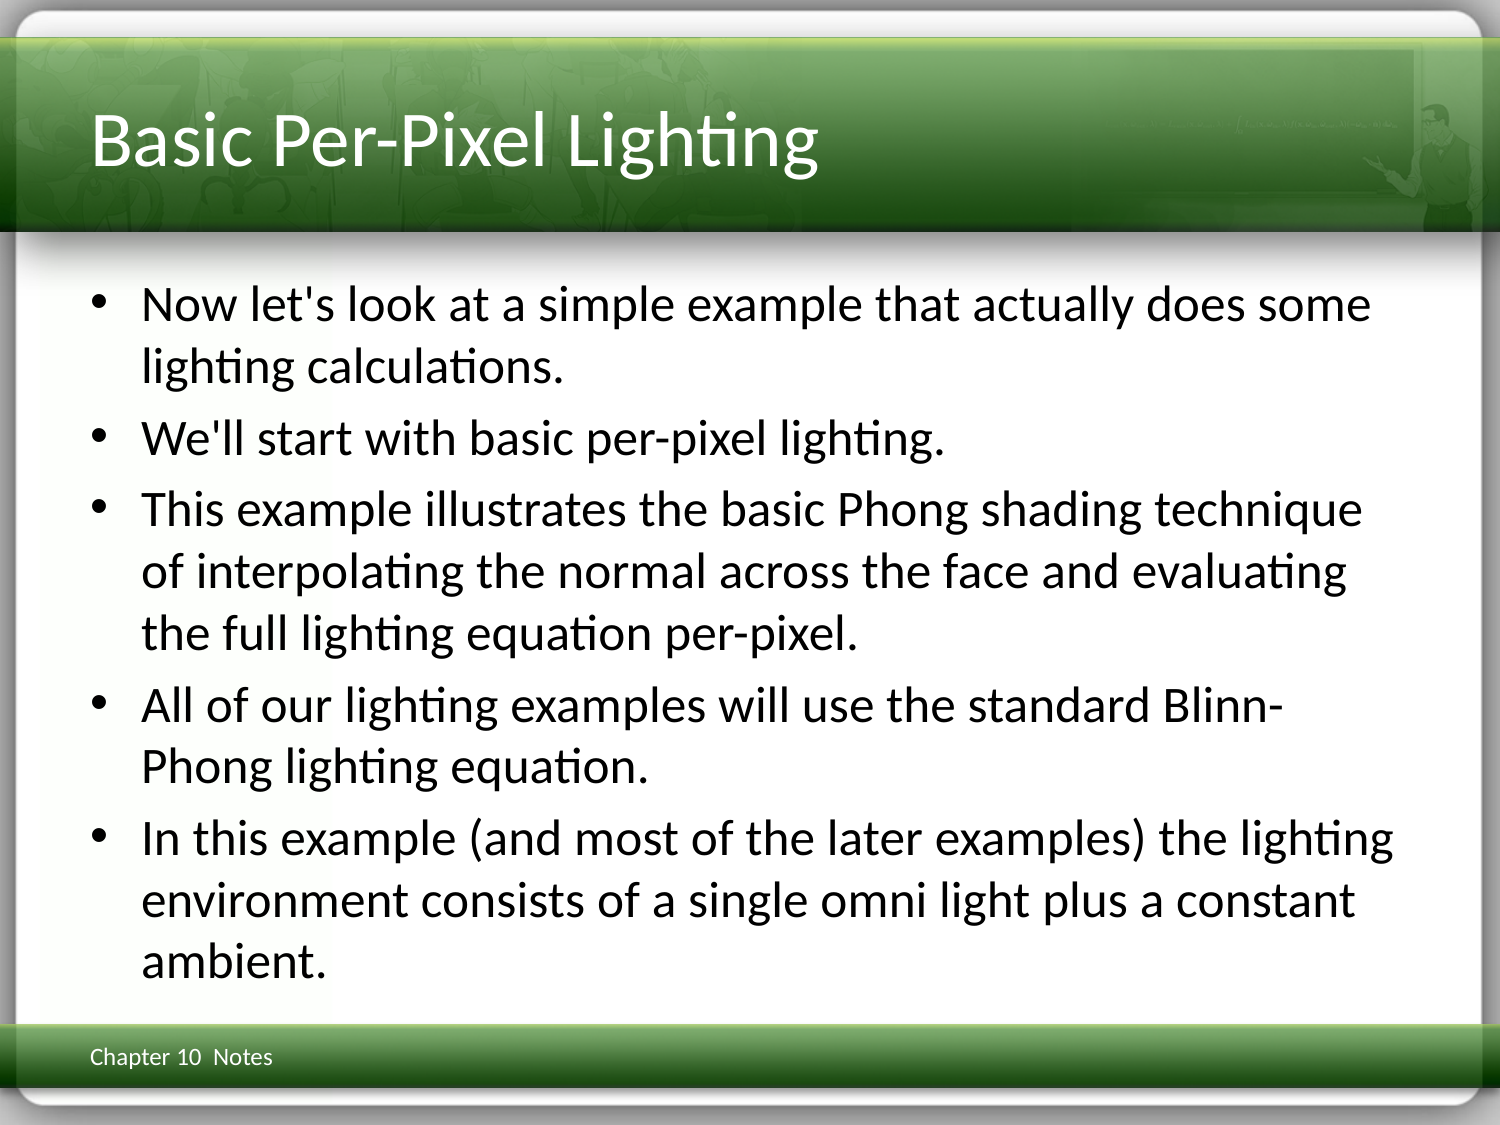

# Basic Per-Pixel Lighting
Now let's look at a simple example that actually does some lighting calculations.
We'll start with basic per-pixel lighting.
This example illustrates the basic Phong shading technique of interpolating the normal across the face and evaluating the full lighting equation per-pixel.
All of our lighting examples will use the standard Blinn-Phong lighting equation.
In this example (and most of the later examples) the lighting environment consists of a single omni light plus a constant ambient.
Chapter 10  Notes
3D Math Primer for Graphics & Game Dev
326